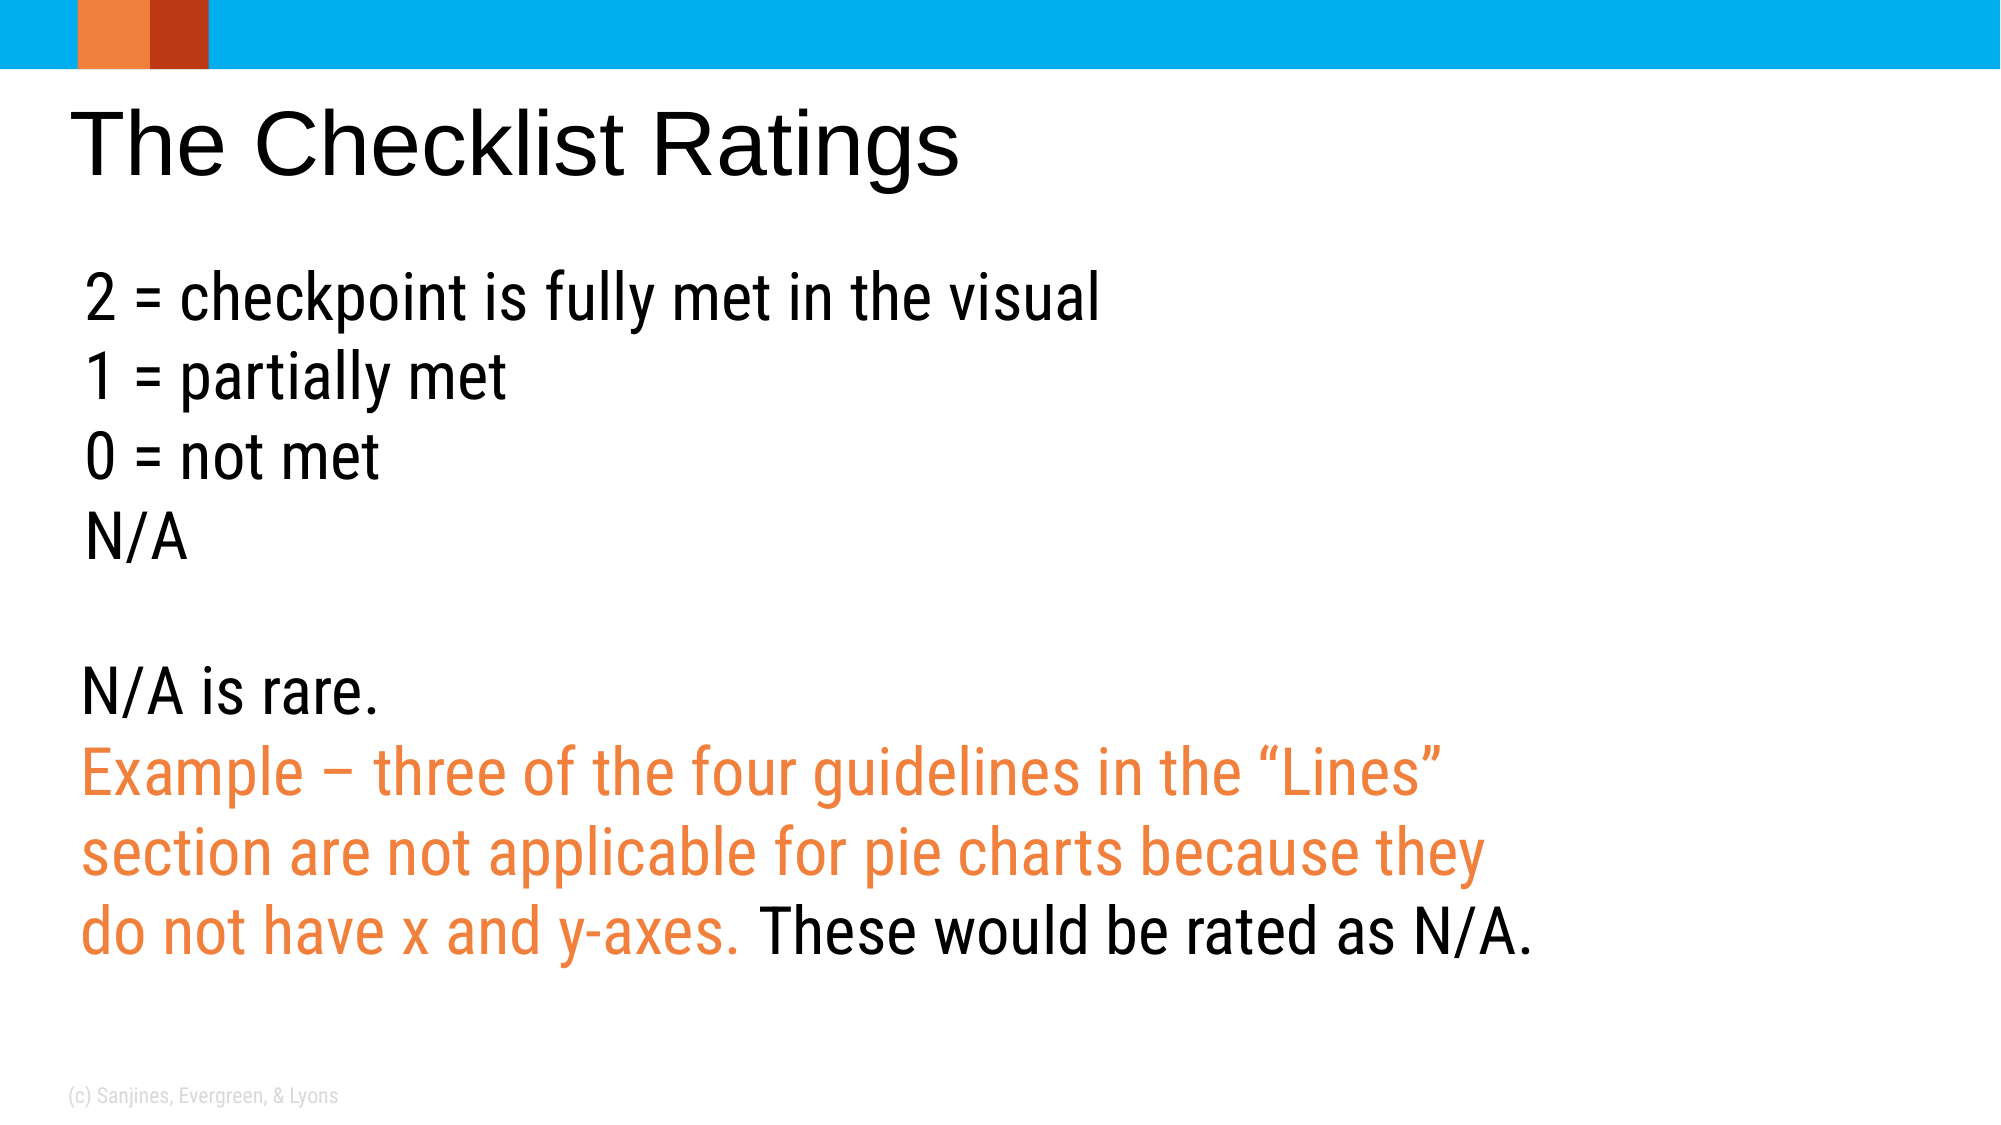

# The Checklist Ratings
2 = checkpoint is fully met in the visual
1 = partially met
0 = not met
N/A
N/A is rare.
Example – three of the four guidelines in the “Lines” section are not applicable for pie charts because they do not have x and y-axes. These would be rated as N/A.
(c) Sanjines, Evergreen, & Lyons